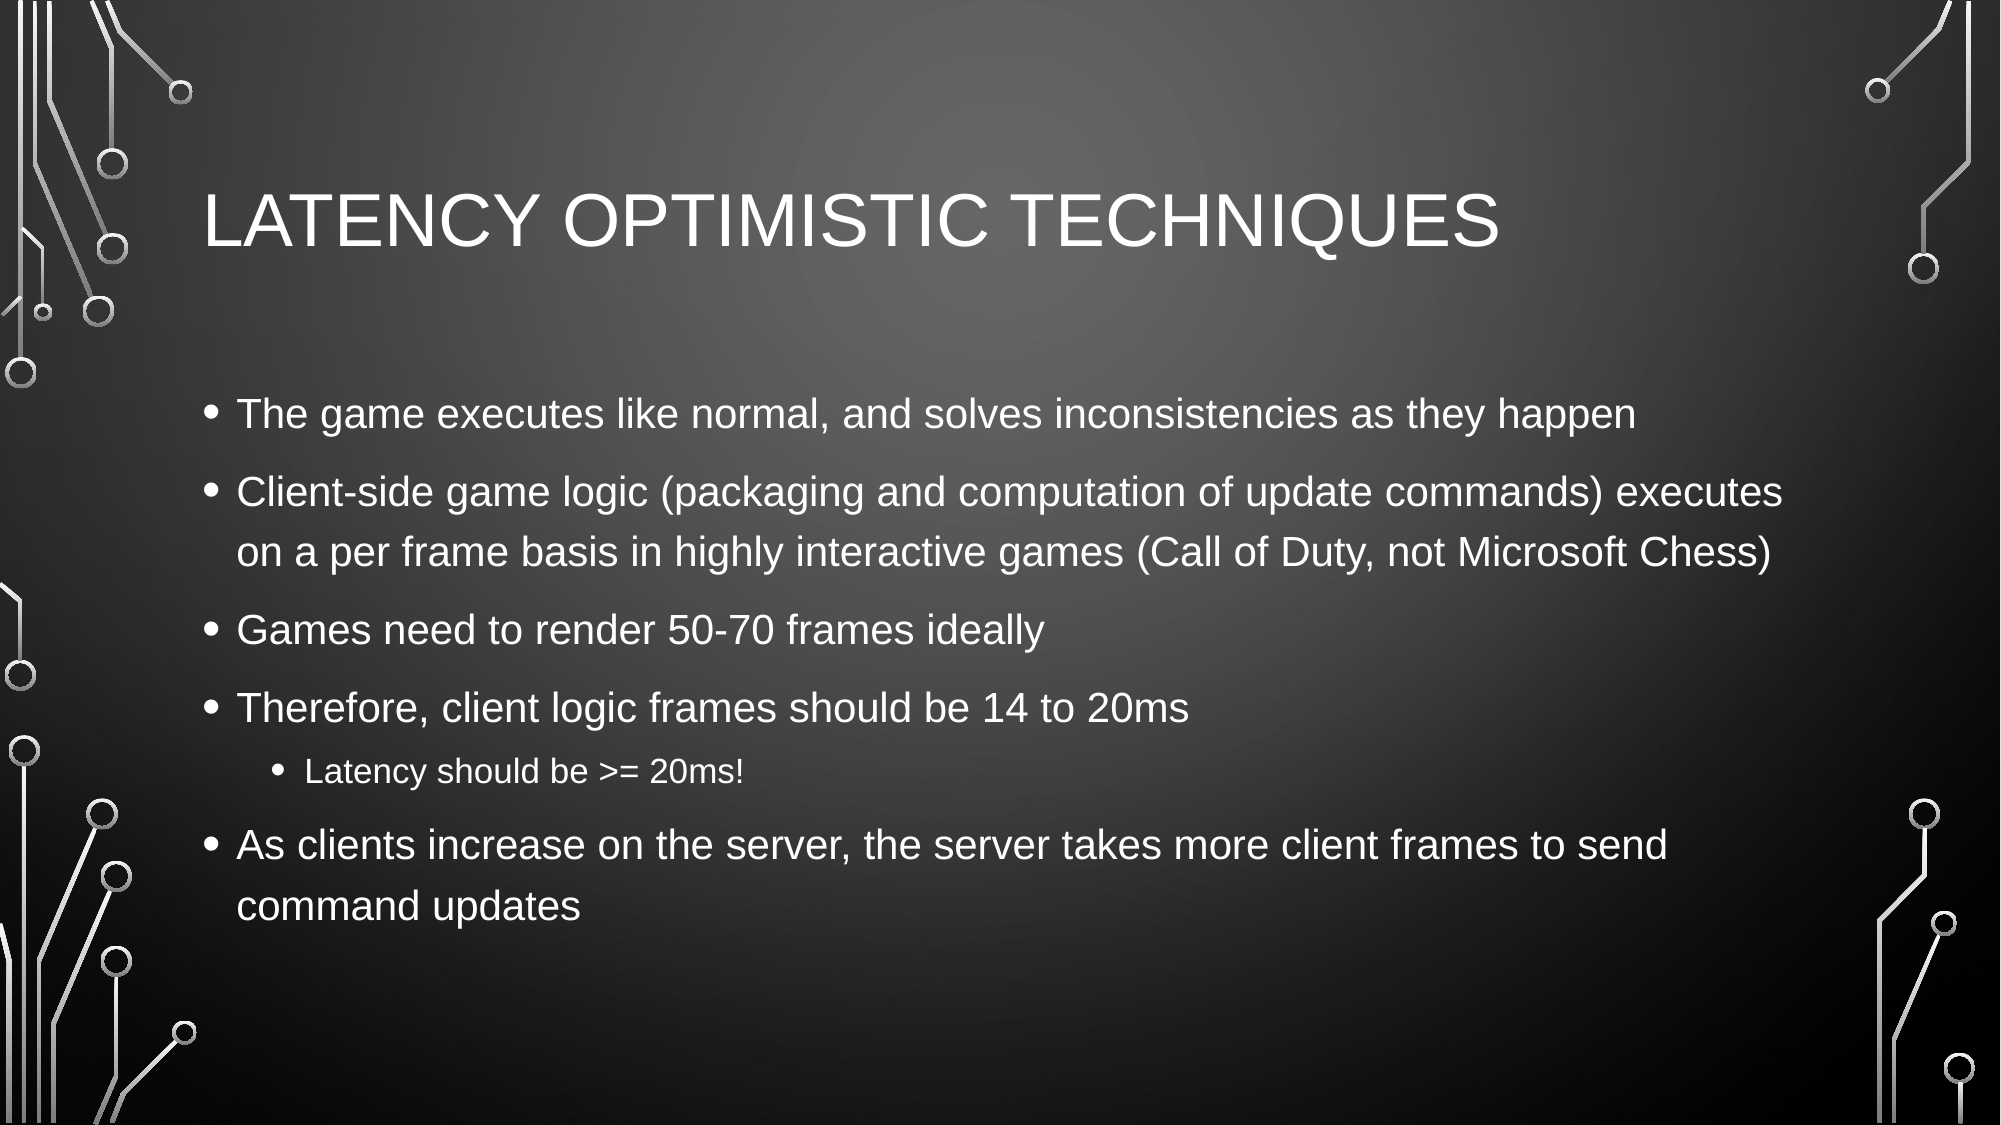

# Latency Optimistic Techniques
The game executes like normal, and solves inconsistencies as they happen
Client-side game logic (packaging and computation of update commands) executes on a per frame basis in highly interactive games (Call of Duty, not Microsoft Chess)
Games need to render 50-70 frames ideally
Therefore, client logic frames should be 14 to 20ms
Latency should be >= 20ms!
As clients increase on the server, the server takes more client frames to send command updates